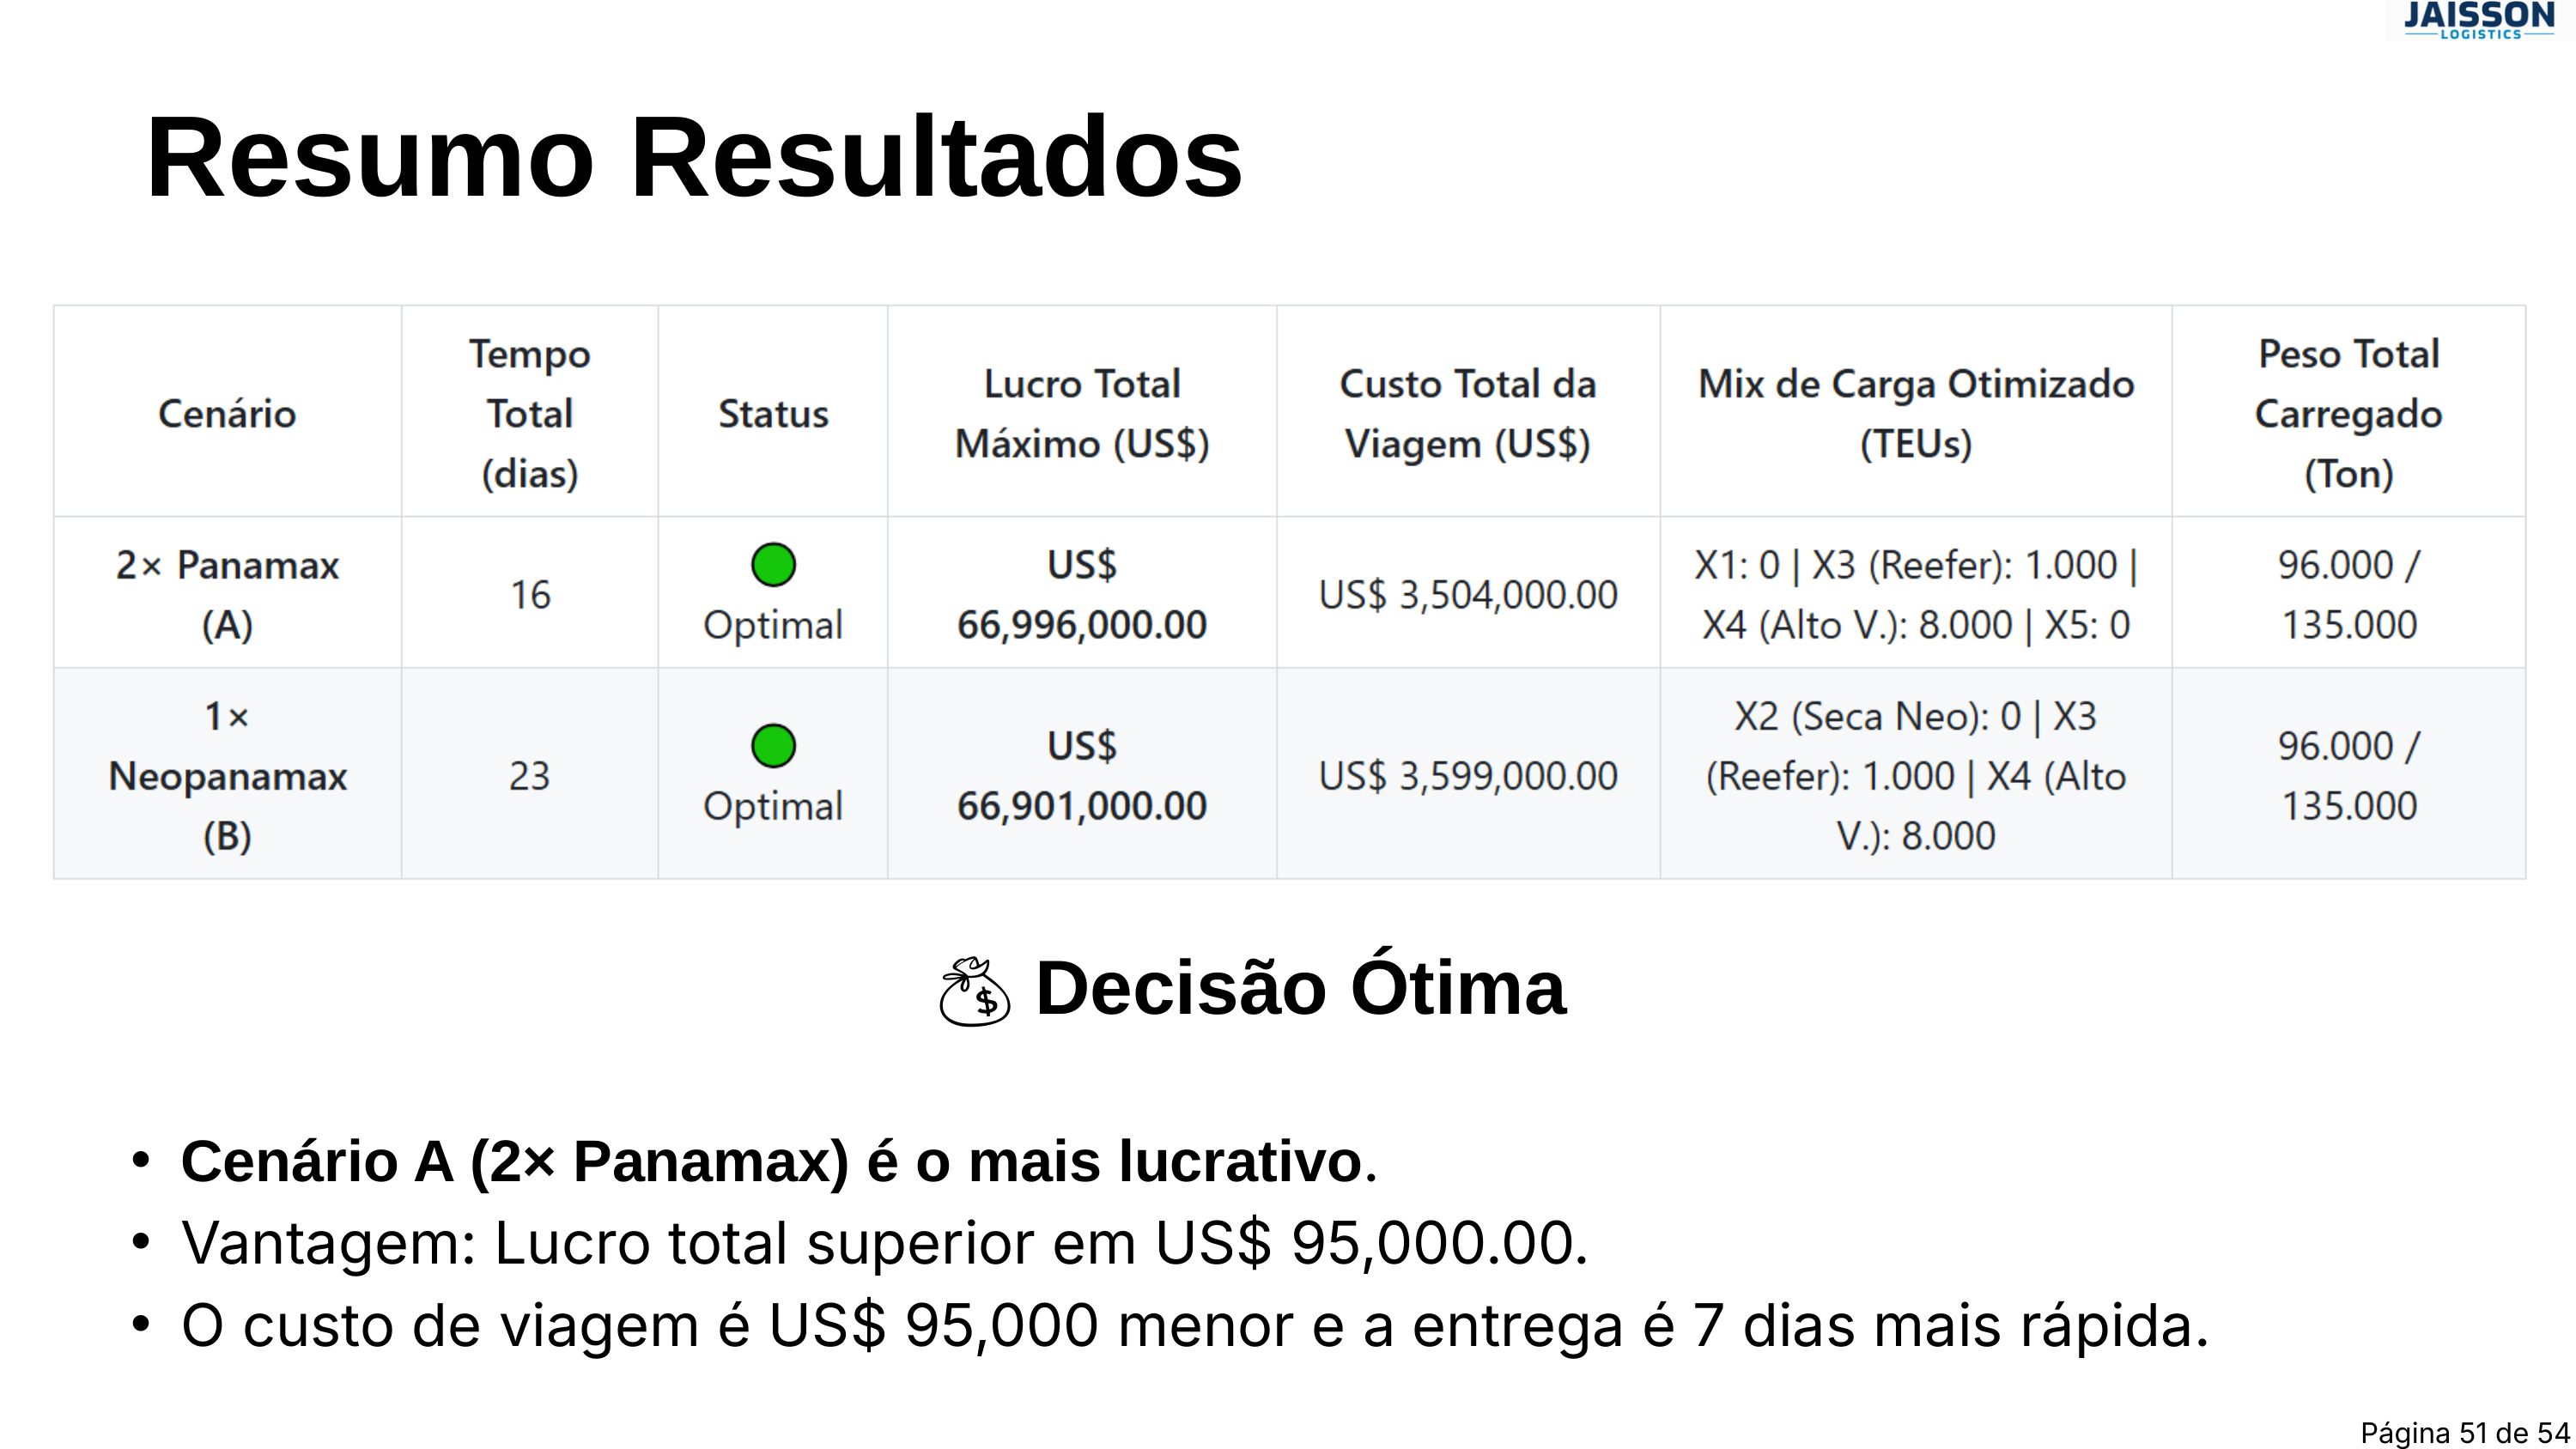

Resumo Resultados

💰 Decisão Ótima

Cenário A (2× Panamax) é o mais lucrativo.
Vantagem: Lucro total superior em US$ 95,000.00.
O custo de viagem é US$ 95,000 menor e a entrega é 7 dias mais rápida.
Página 51 de 54